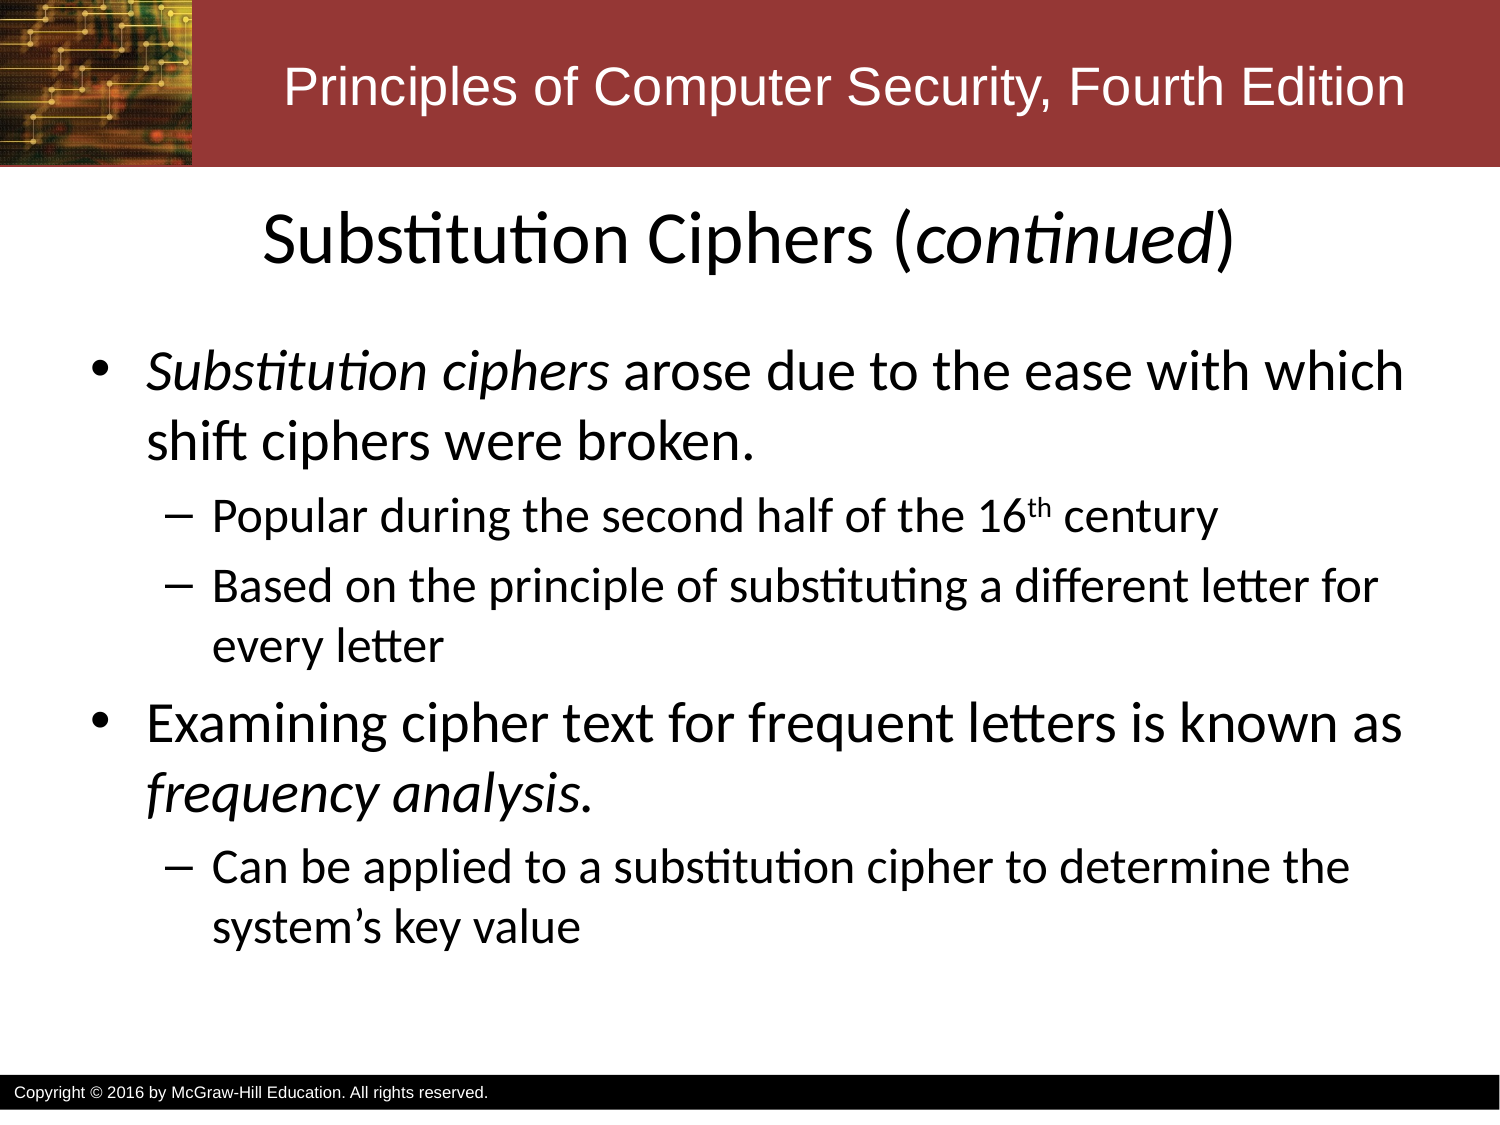

# Substitution Ciphers (continued)
Substitution ciphers arose due to the ease with which shift ciphers were broken.
Popular during the second half of the 16th century
Based on the principle of substituting a different letter for every letter
Examining cipher text for frequent letters is known as frequency analysis.
Can be applied to a substitution cipher to determine the system’s key value